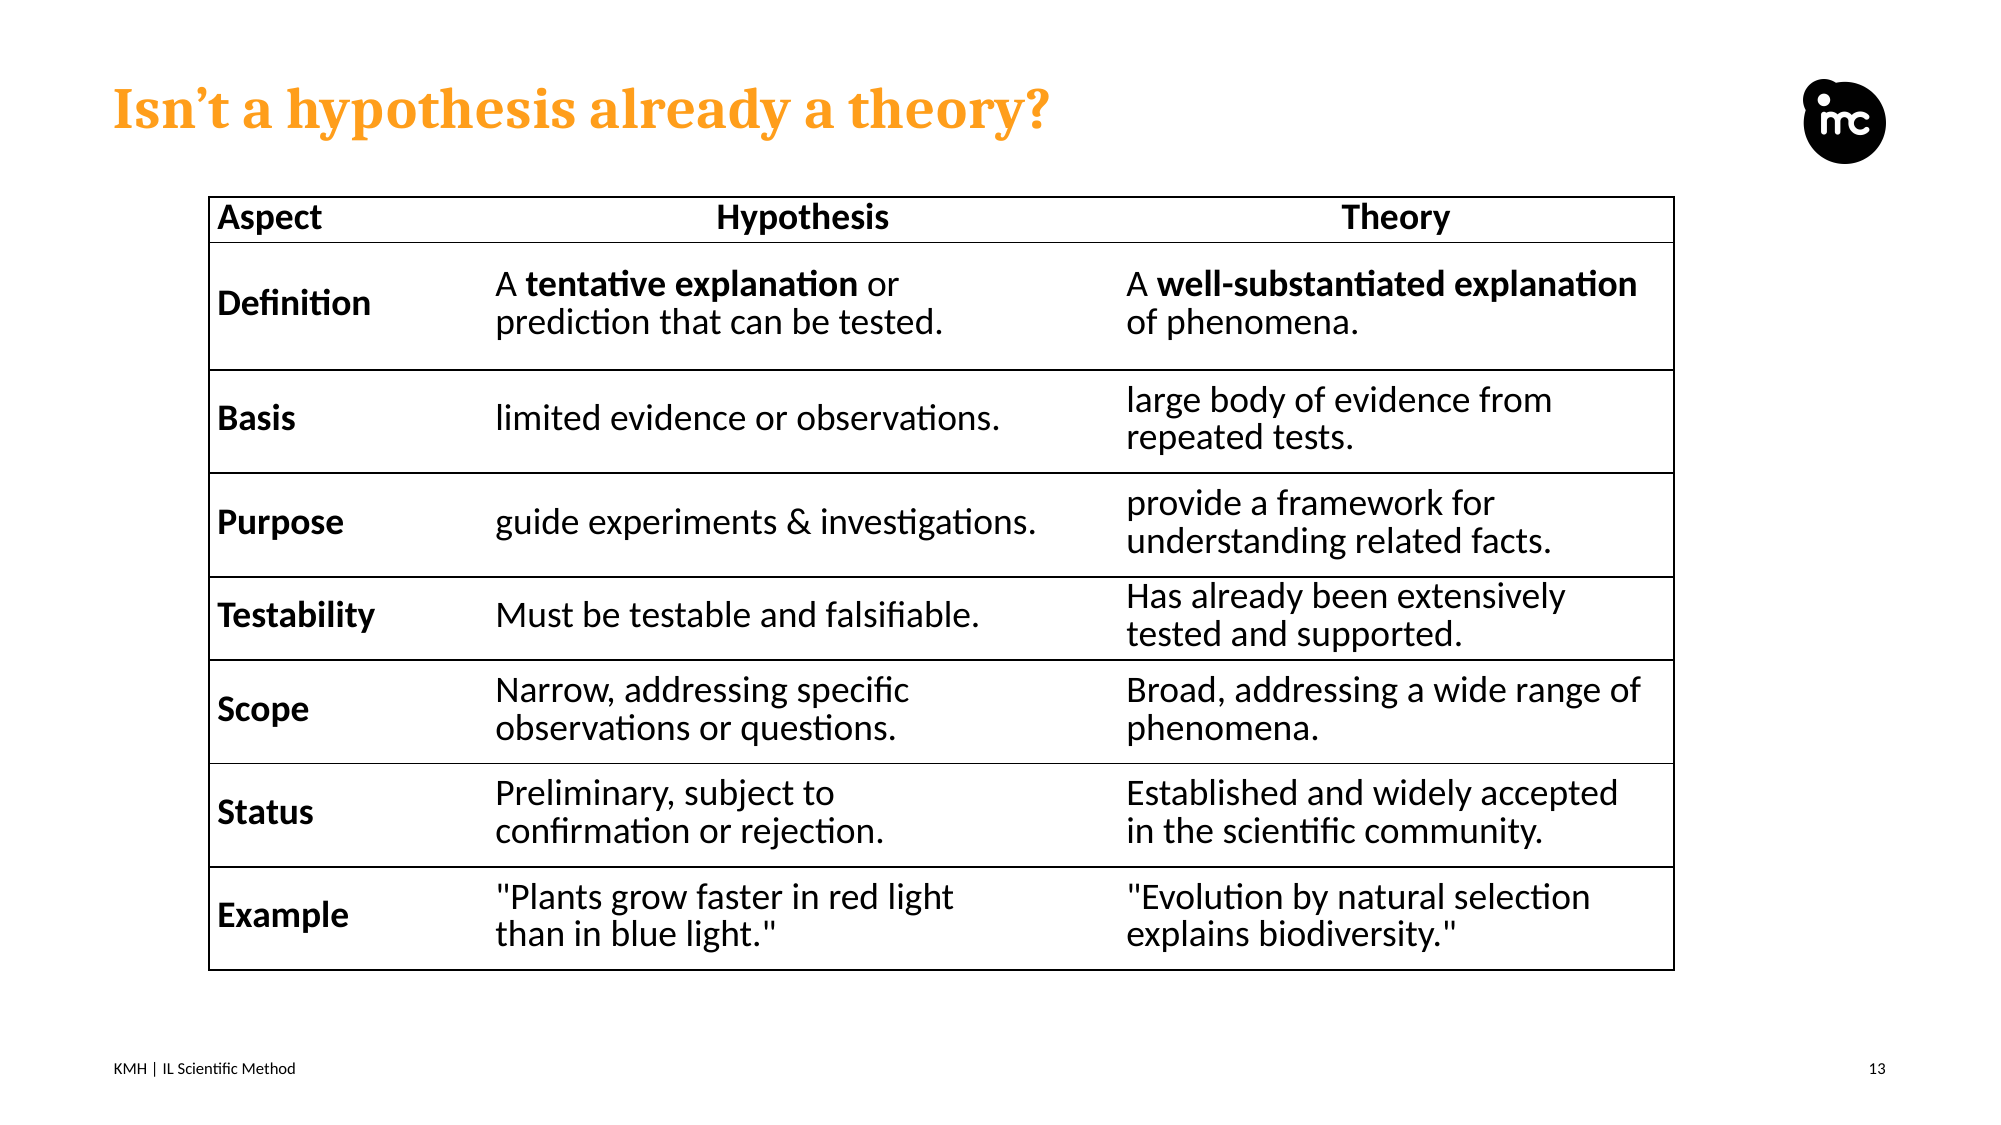

# Isn’t a hypothesis already a theory?
| Aspect | Hypothesis | Theory |
| --- | --- | --- |
| Definition | A tentative explanation or prediction that can be tested. | A well-substantiated explanation of phenomena. |
| Basis | limited evidence or observations. | large body of evidence from repeated tests. |
| Purpose | guide experiments & investigations. | provide a framework for understanding related facts. |
| Testability | Must be testable and falsifiable. | Has already been extensively tested and supported. |
| Scope | Narrow, addressing specific observations or questions. | Broad, addressing a wide range of phenomena. |
| Status | Preliminary, subject to confirmation or rejection. | Established and widely accepted in the scientific community. |
| Example | "Plants grow faster in red light than in blue light." | "Evolution by natural selection explains biodiversity." |
KMH | IL Scientific Method

13